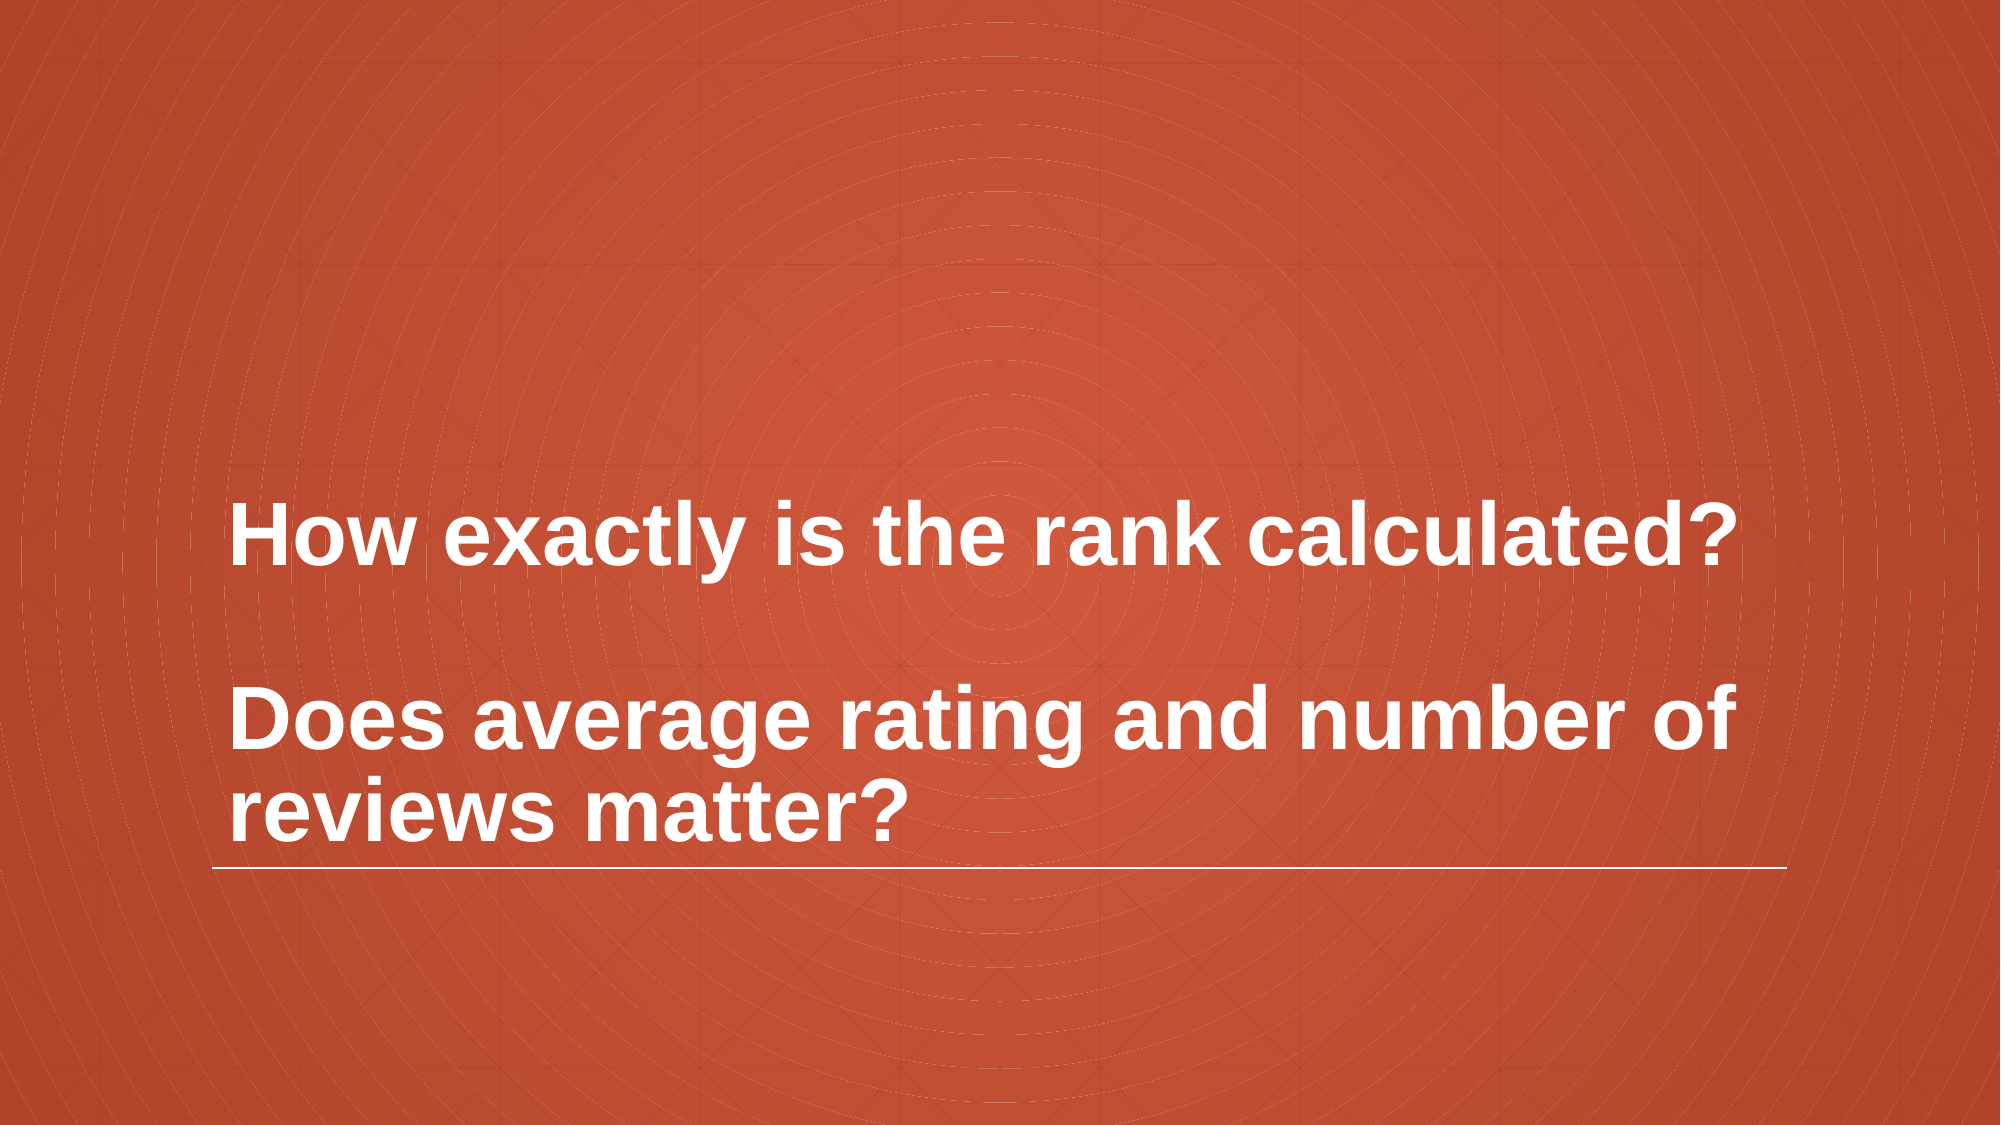

# How exactly is the rank calculated? Does average rating and number of reviews matter?